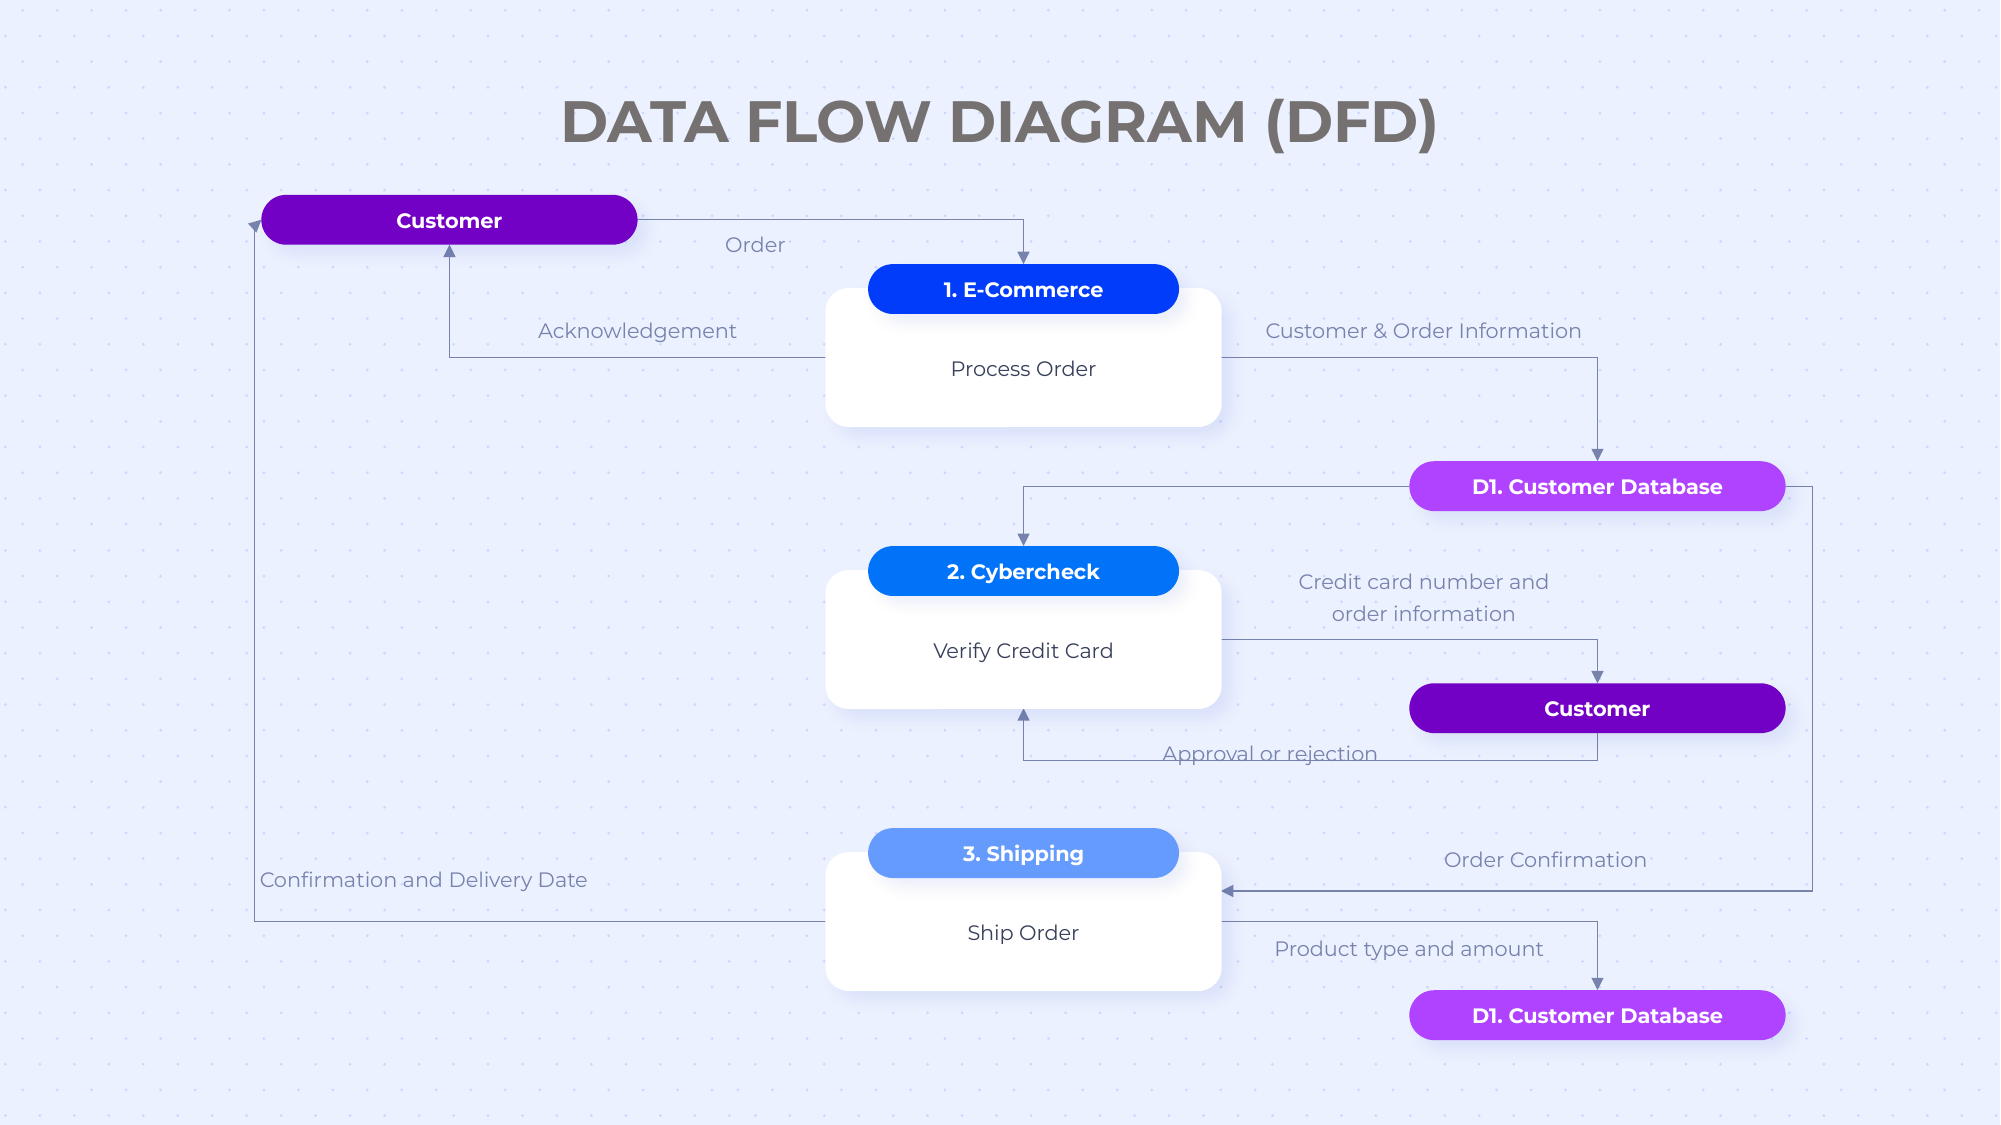

DATA FLOW DIAGRAM (DFD)
Customer
Order
1. E-Commerce
Process Order
Acknowledgement
Customer & Order Information
D1. Customer Database
2. Cybercheck
Verify Credit Card
Credit card number and
order information
Customer
Approval or rejection
3. Shipping
Ship Order
Order Confirmation
Confirmation and Delivery Date
Product type and amount
D1. Customer Database